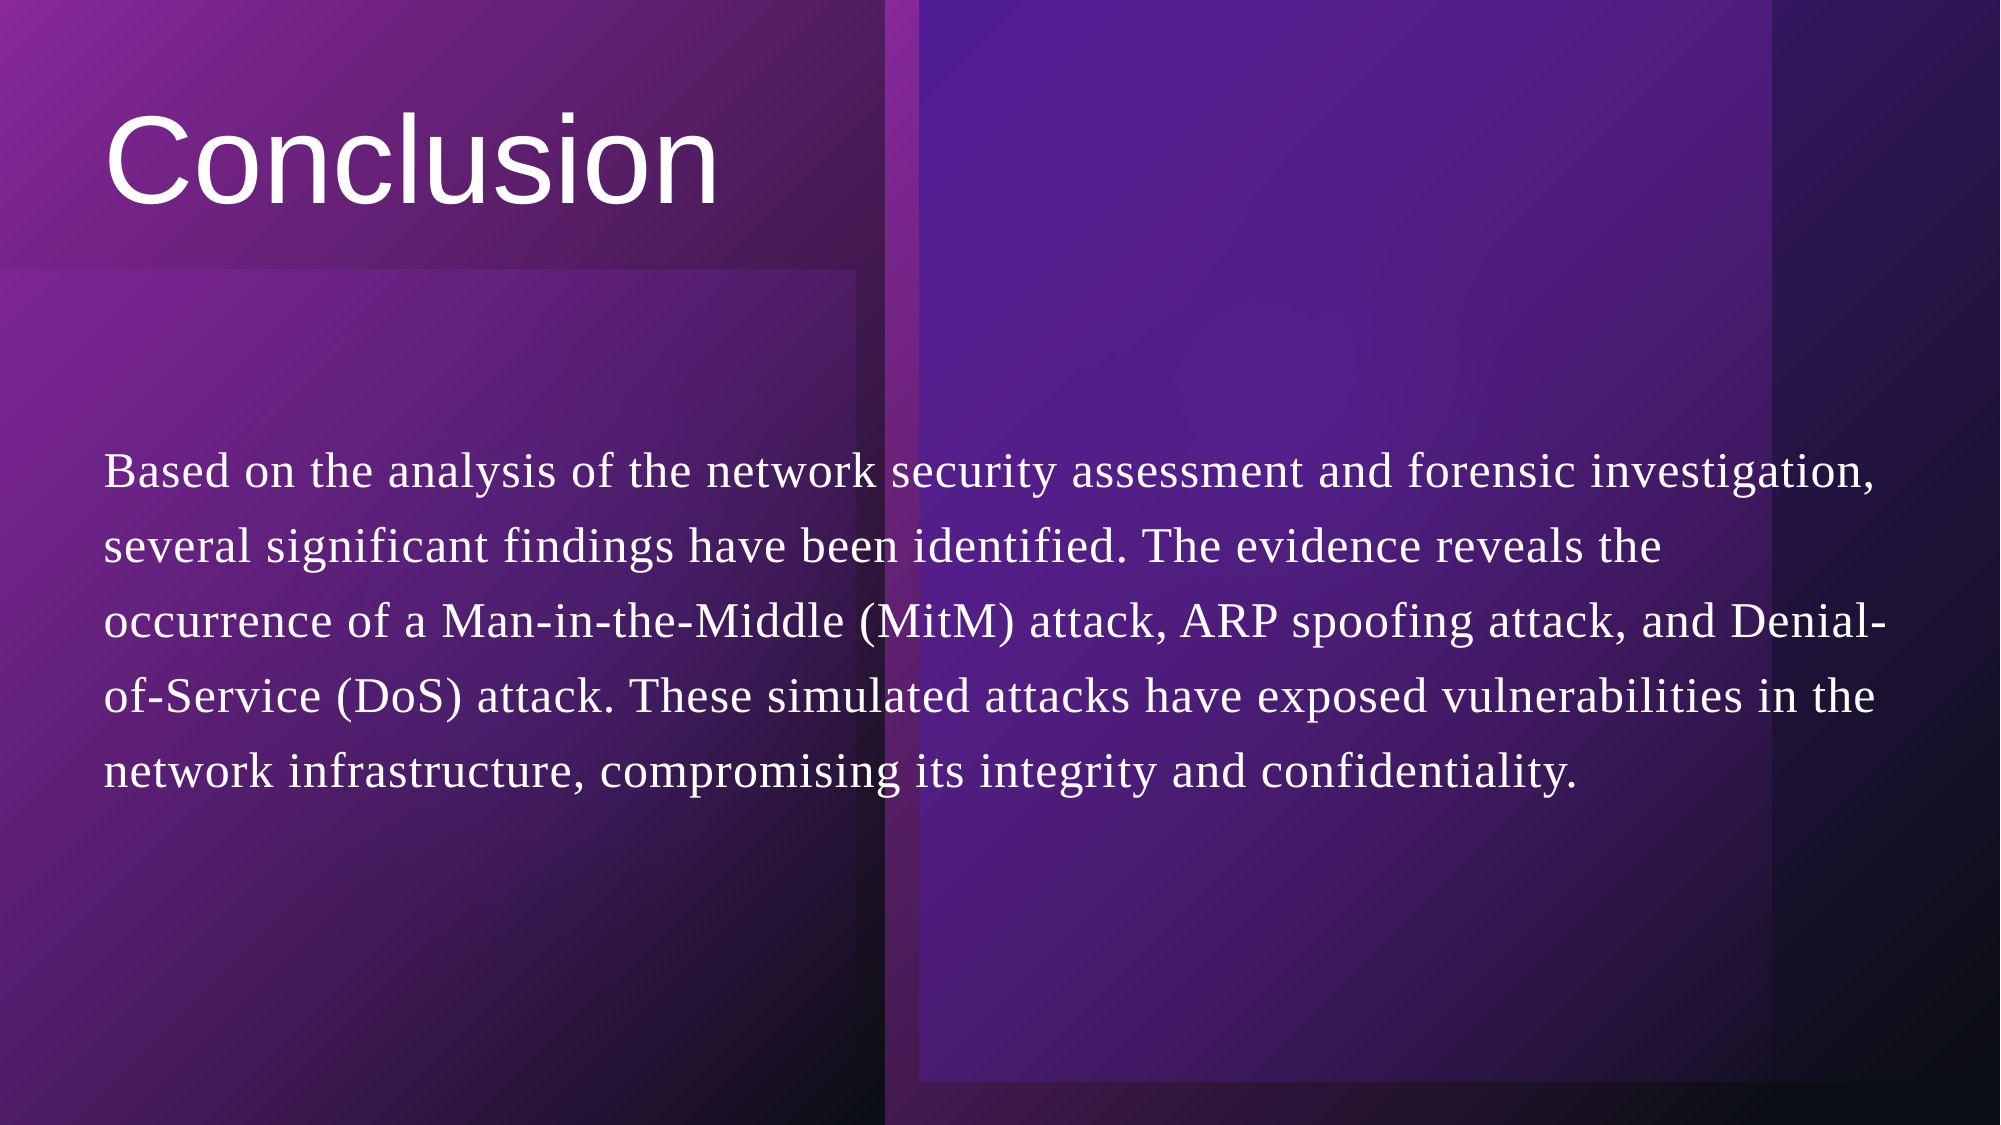

# Conclusion
Based on the analysis of the network security assessment and forensic investigation, several significant findings have been identified. The evidence reveals the occurrence of a Man-in-the-Middle (MitM) attack, ARP spoofing attack, and Denial-of-Service (DoS) attack. These simulated attacks have exposed vulnerabilities in the network infrastructure, compromising its integrity and confidentiality.